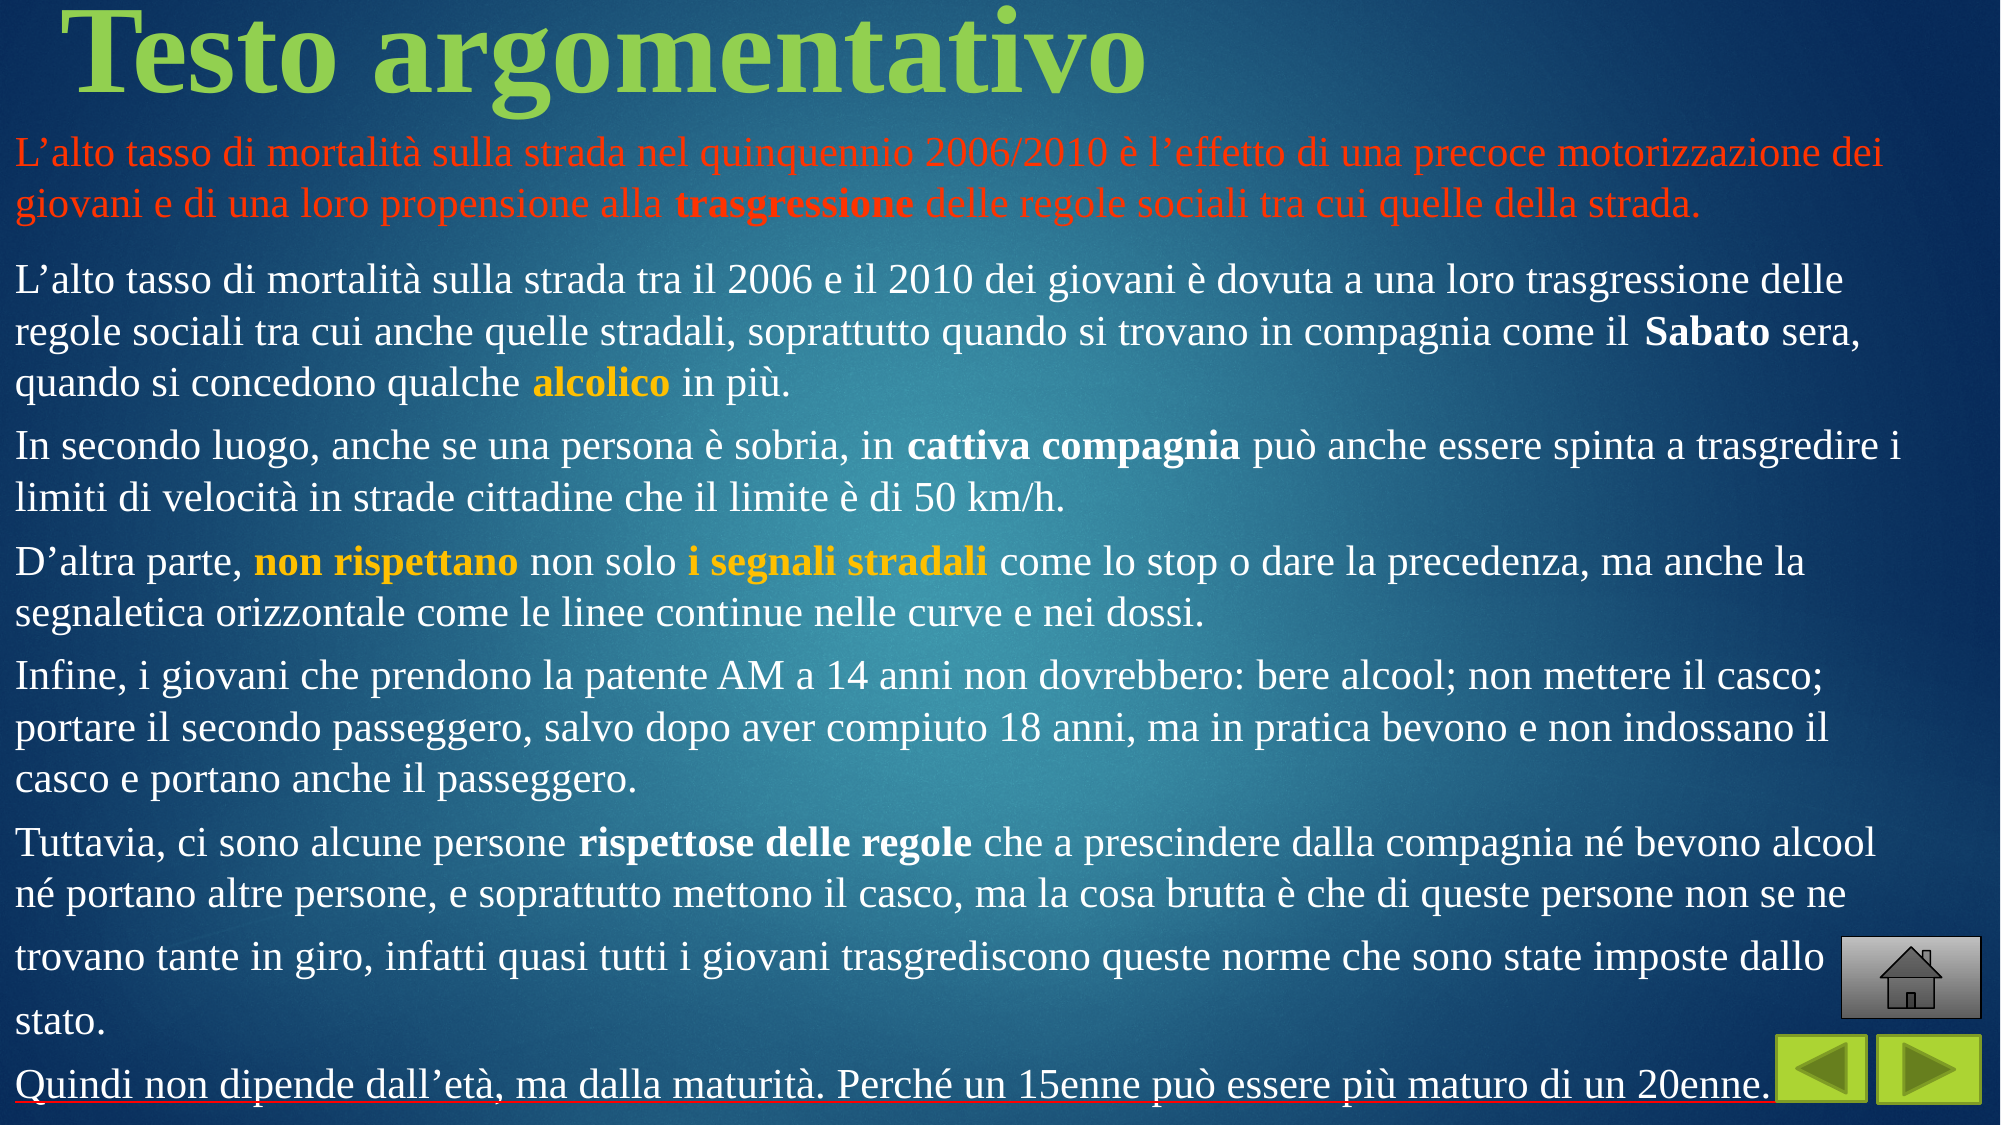

# Testo argomentativo
L’alto tasso di mortalità sulla strada nel quinquennio 2006/2010 è l’effetto di una precoce motorizzazione dei giovani e di una loro propensione alla trasgressione delle regole sociali tra cui quelle della strada.
L’alto tasso di mortalità sulla strada tra il 2006 e il 2010 dei giovani è dovuta a una loro trasgressione delle regole sociali tra cui anche quelle stradali, soprattutto quando si trovano in compagnia come il Sabato sera, quando si concedono qualche alcolico in più.
In secondo luogo, anche se una persona è sobria, in cattiva compagnia può anche essere spinta a trasgredire i limiti di velocità in strade cittadine che il limite è di 50 km/h.
D’altra parte, non rispettano non solo i segnali stradali come lo stop o dare la precedenza, ma anche la segnaletica orizzontale come le linee continue nelle curve e nei dossi.
Infine, i giovani che prendono la patente AM a 14 anni non dovrebbero: bere alcool; non mettere il casco; portare il secondo passeggero, salvo dopo aver compiuto 18 anni, ma in pratica bevono e non indossano il casco e portano anche il passeggero.
Tuttavia, ci sono alcune persone rispettose delle regole che a prescindere dalla compagnia né bevono alcool né portano altre persone, e soprattutto mettono il casco, ma la cosa brutta è che di queste persone non se ne
trovano tante in giro, infatti quasi tutti i giovani trasgrediscono queste norme che sono state imposte dallo
stato.
Quindi non dipende dall’età, ma dalla maturità. Perché un 15enne può essere più maturo di un 20enne.